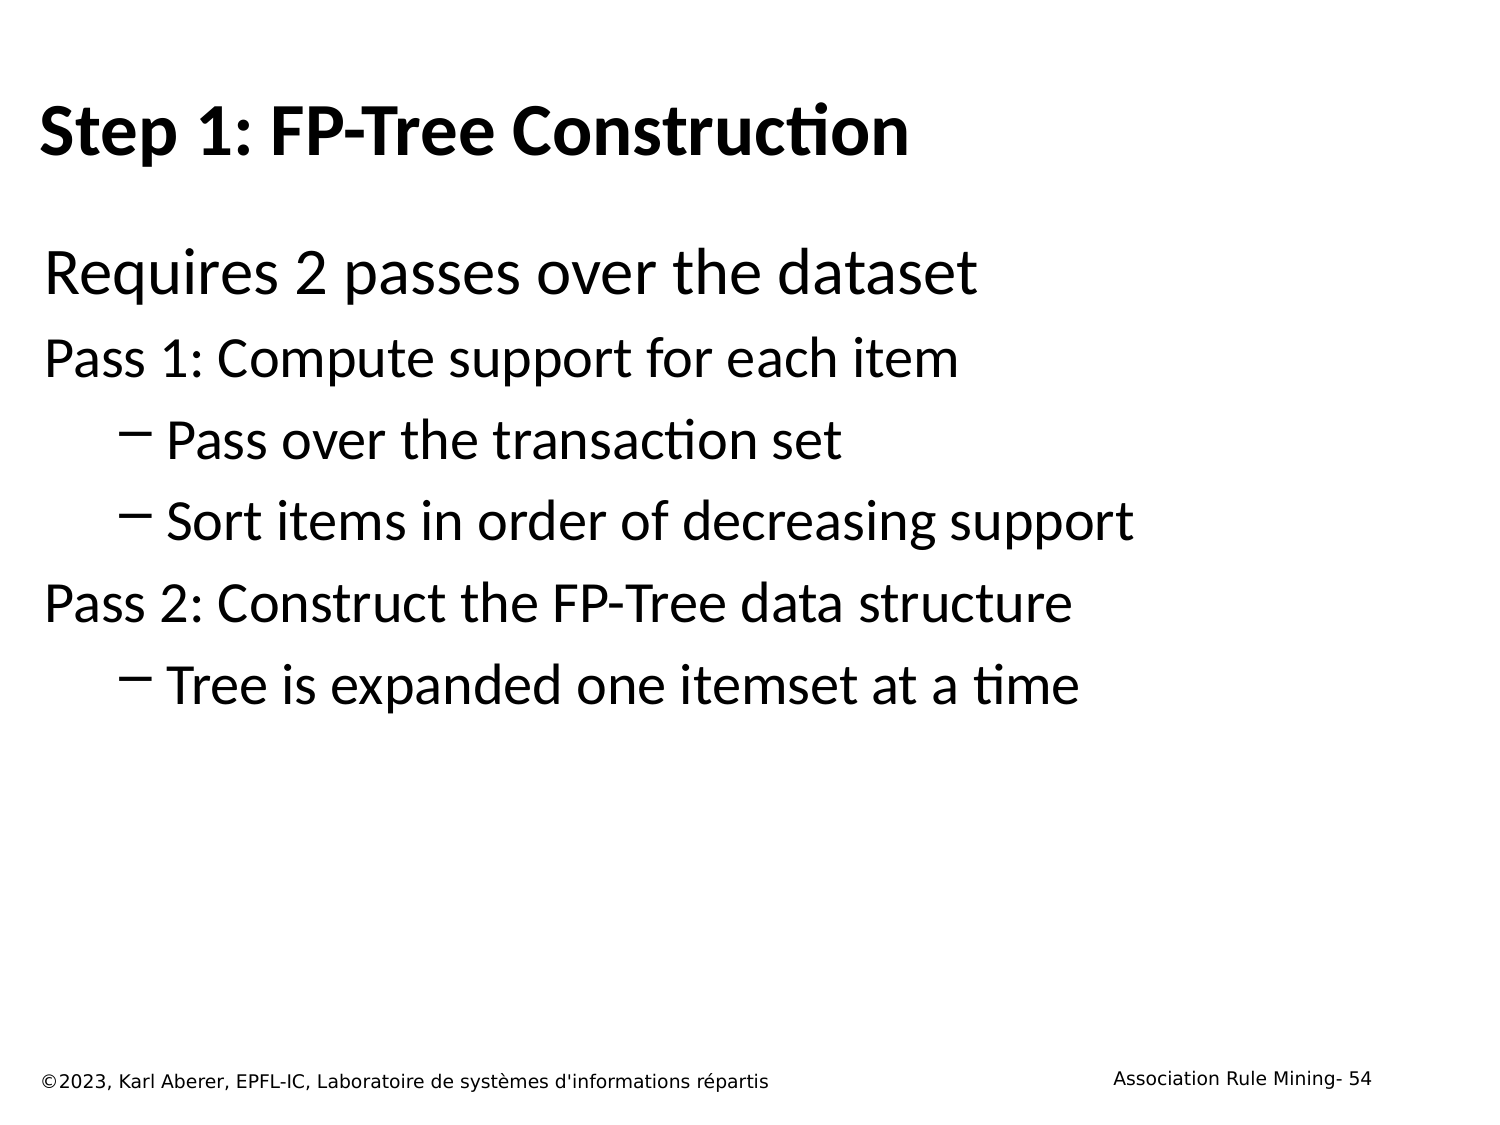

# Step 1: FP-Tree Construction
Requires 2 passes over the dataset
Pass 1: Compute support for each item
Pass over the transaction set
Sort items in order of decreasing support
Pass 2: Construct the FP-Tree data structure
Tree is expanded one itemset at a time
©2023, Karl Aberer, EPFL-IC, Laboratoire de systèmes d'informations répartis